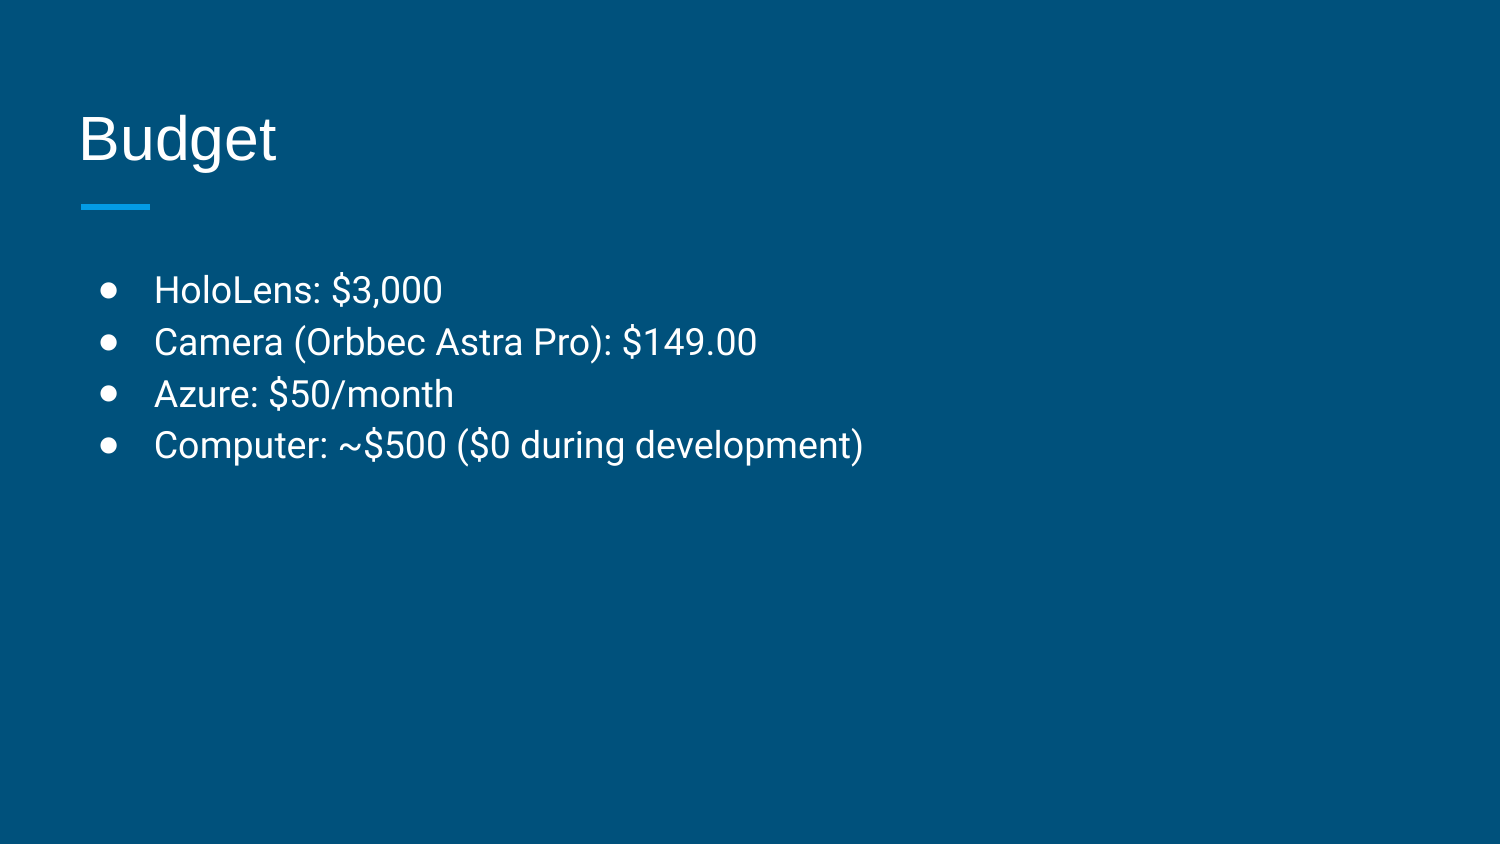

# Budget
HoloLens: $3,000
Camera (Orbbec Astra Pro): $149.00
Azure: $50/month
Computer: ~$500 ($0 during development)